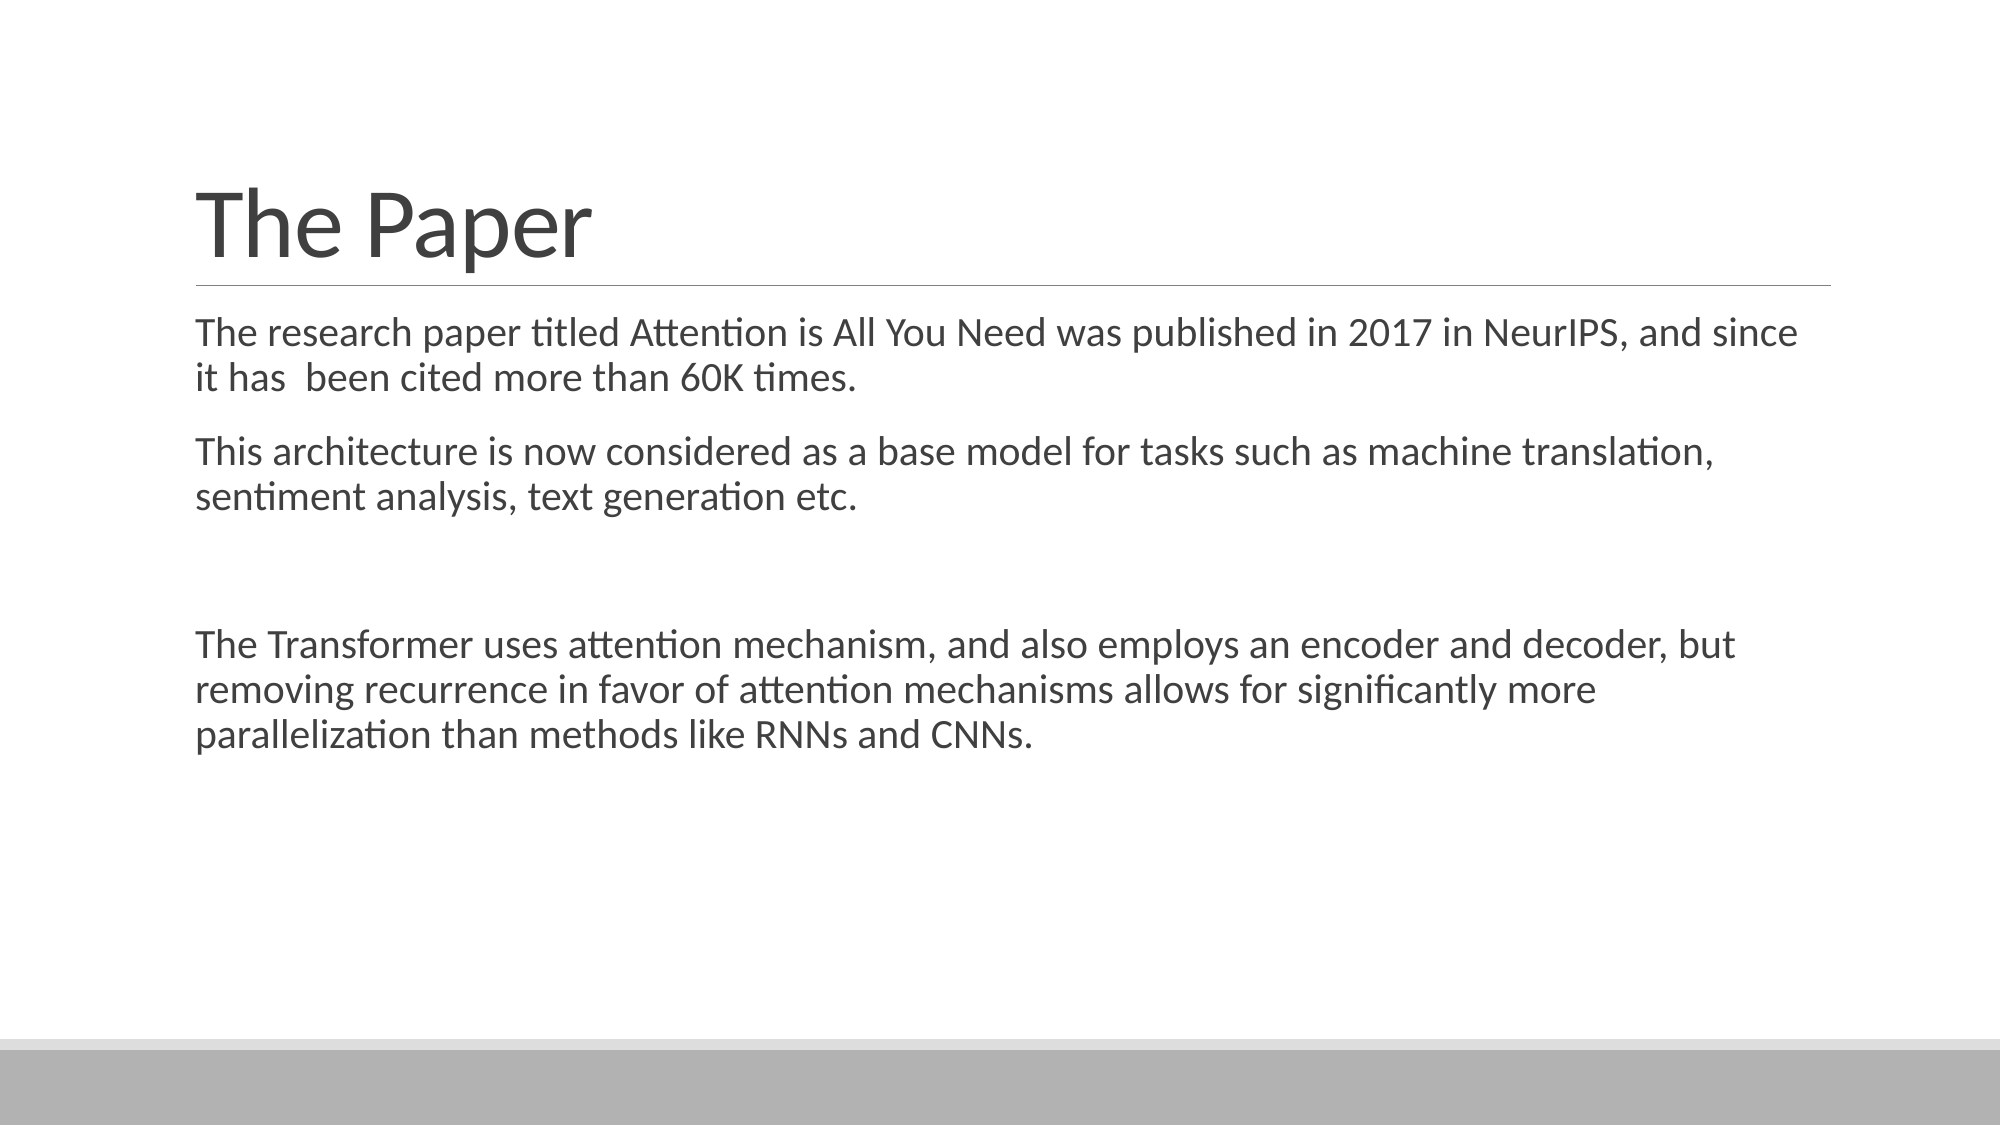

# The Paper
The research paper titled Attention is All You Need was published in 2017 in NeurIPS, and since it has  been cited more than 60K times.
This architecture is now considered as a base model for tasks such as machine translation, sentiment analysis, text generation etc.

The Transformer uses attention mechanism, and also employs an encoder and decoder, but removing recurrence in favor of attention mechanisms allows for significantly more parallelization than methods like RNNs and CNNs.